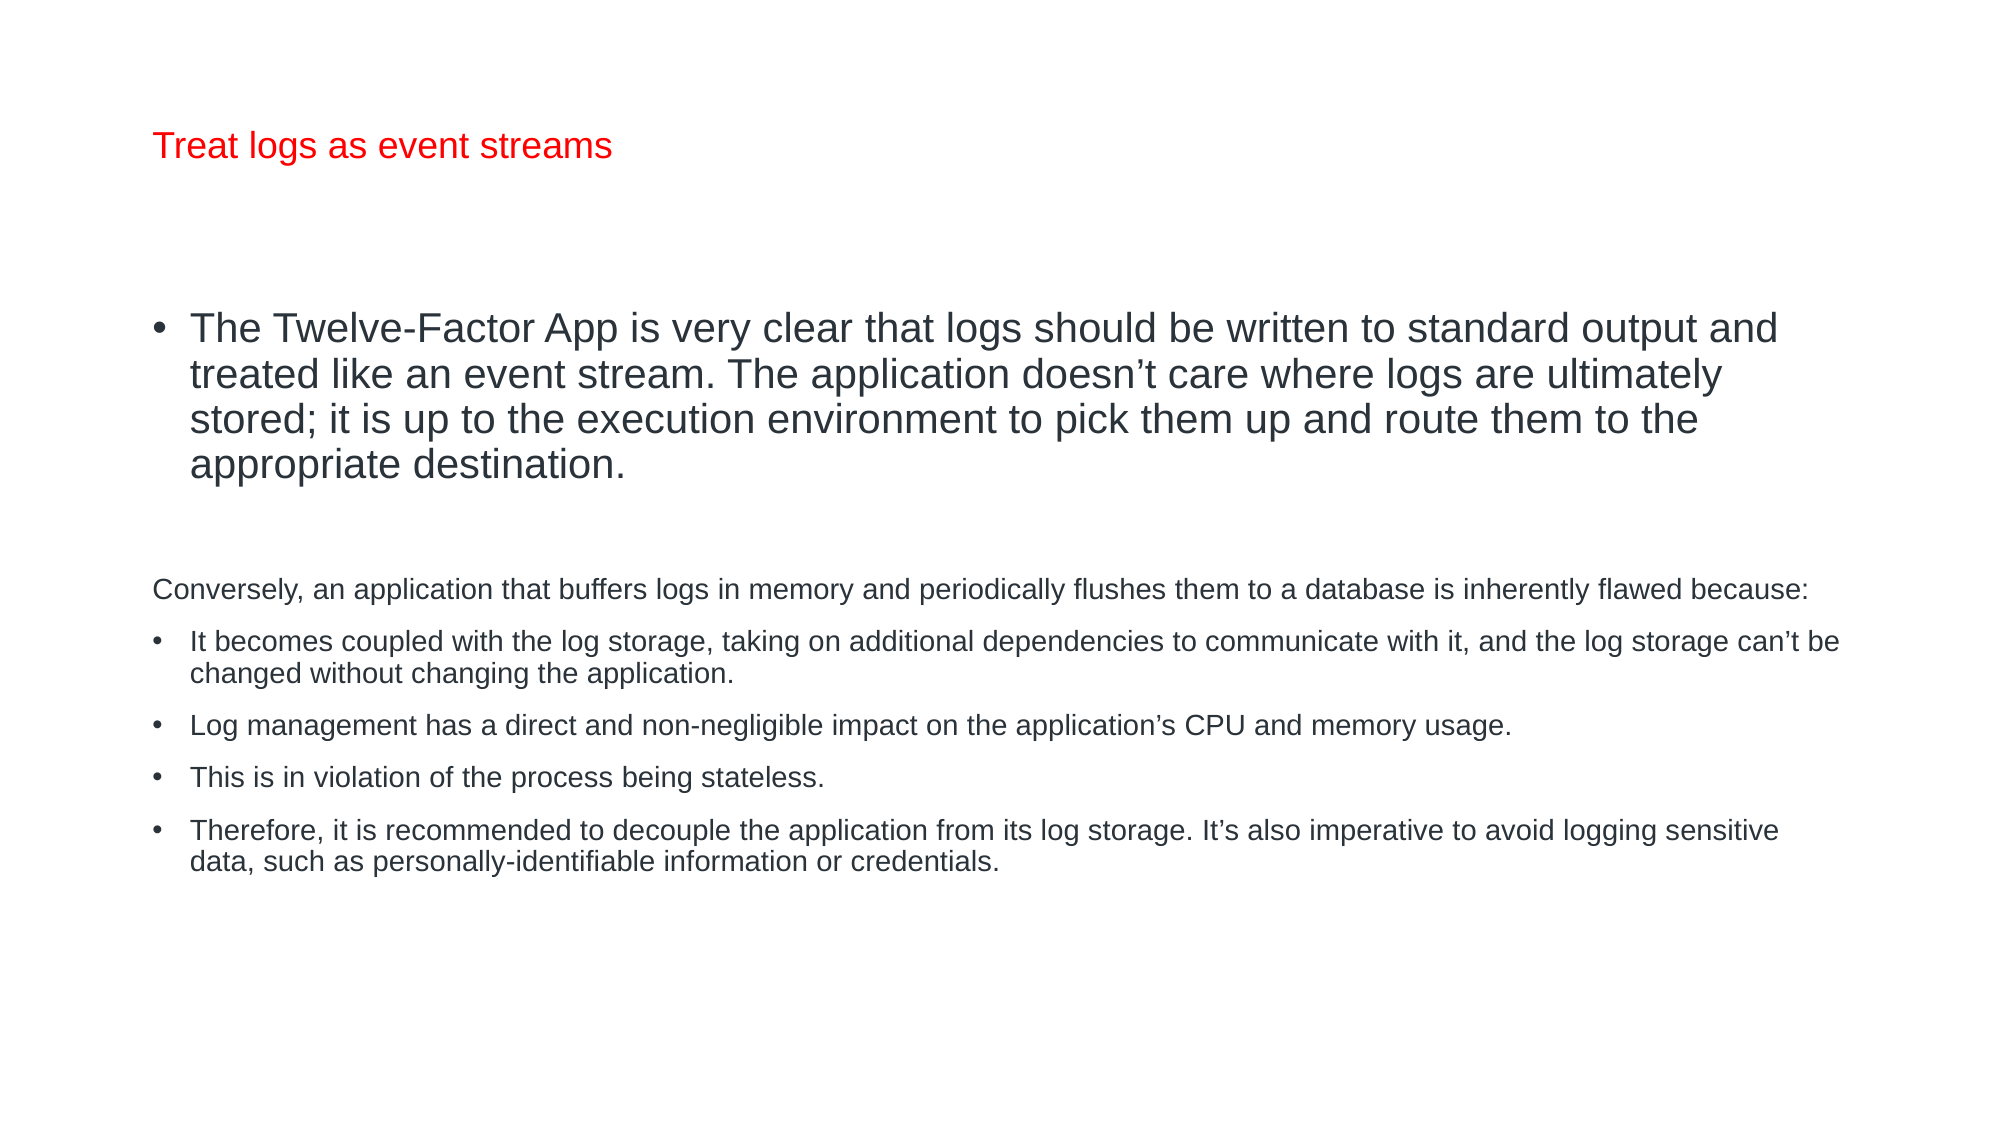

# Treat logs as event streams
The Twelve-Factor App is very clear that logs should be written to standard output and treated like an event stream. The application doesn’t care where logs are ultimately stored; it is up to the execution environment to pick them up and route them to the appropriate destination.

Conversely, an application that buffers logs in memory and periodically flushes them to a database is inherently flawed because:
It becomes coupled with the log storage, taking on additional dependencies to communicate with it, and the log storage can’t be changed without changing the application.
Log management has a direct and non-negligible impact on the application’s CPU and memory usage.
This is in violation of the process being stateless.
Therefore, it is recommended to decouple the application from its log storage. It’s also imperative to avoid logging sensitive data, such as personally-identifiable information or credentials.